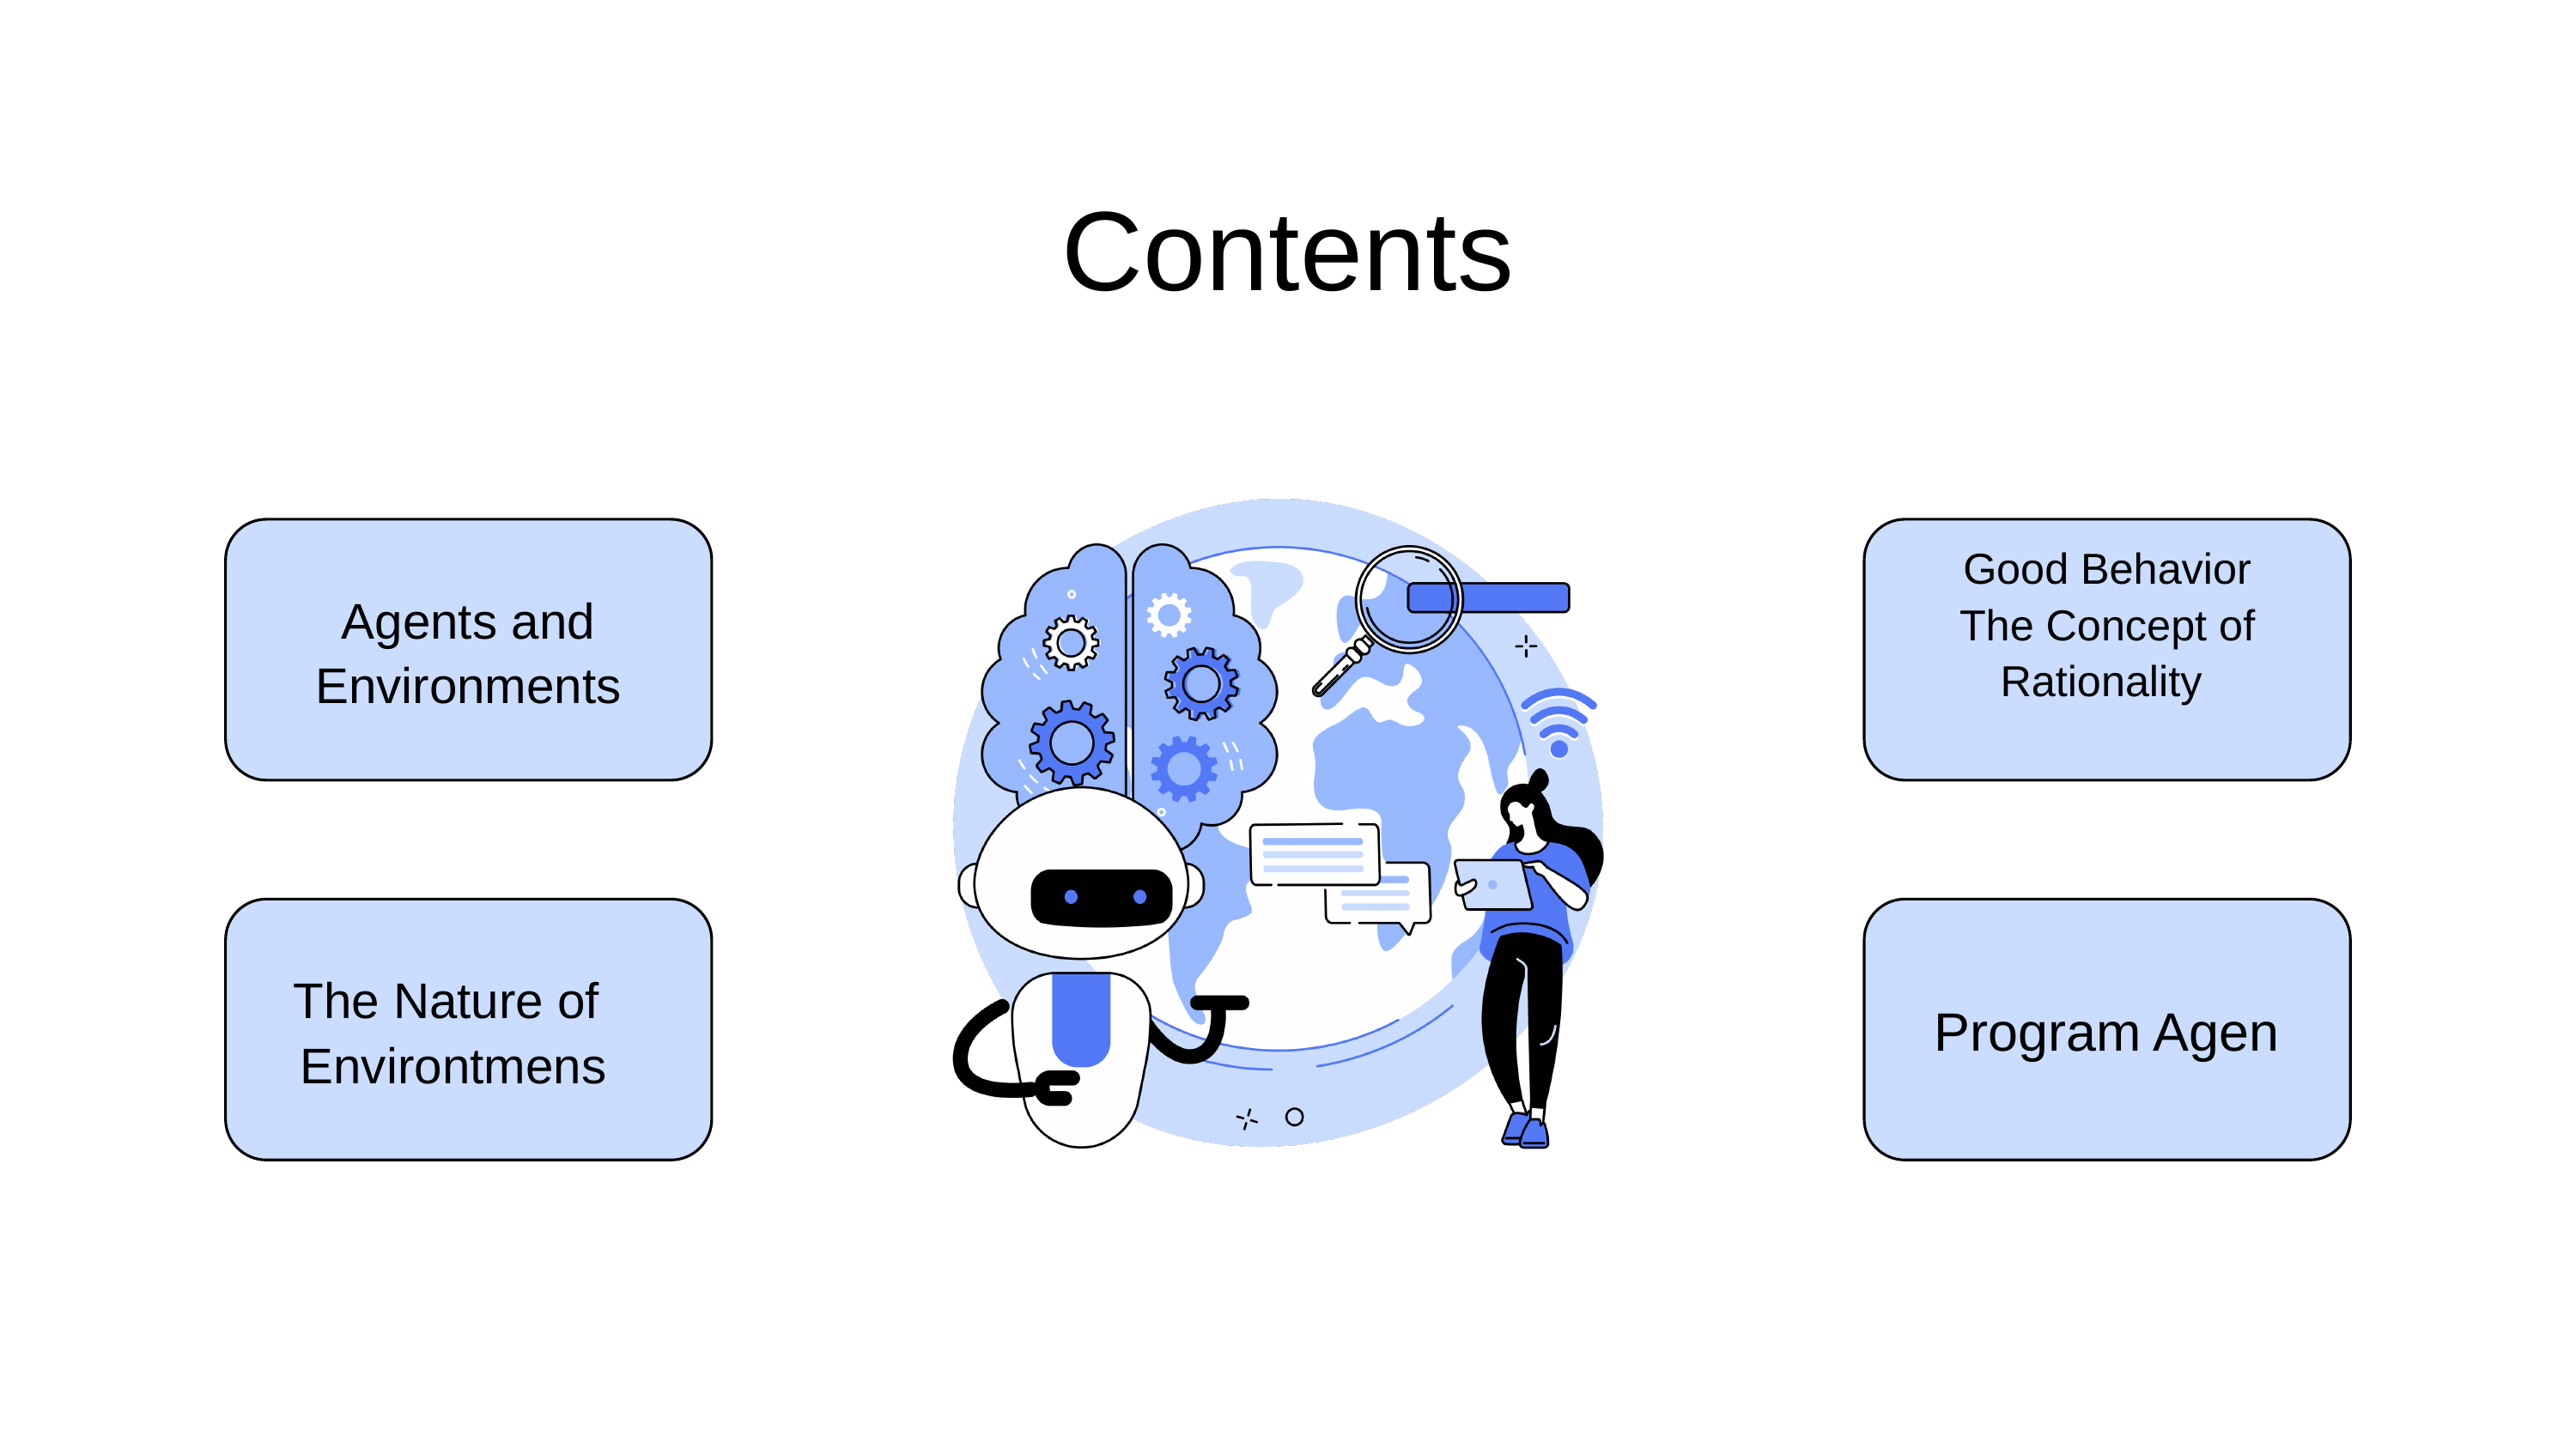

Contents

Good Behavior The Concept of Rationality
Agents and Environments

The Nature of
Environtmens
Program Agen